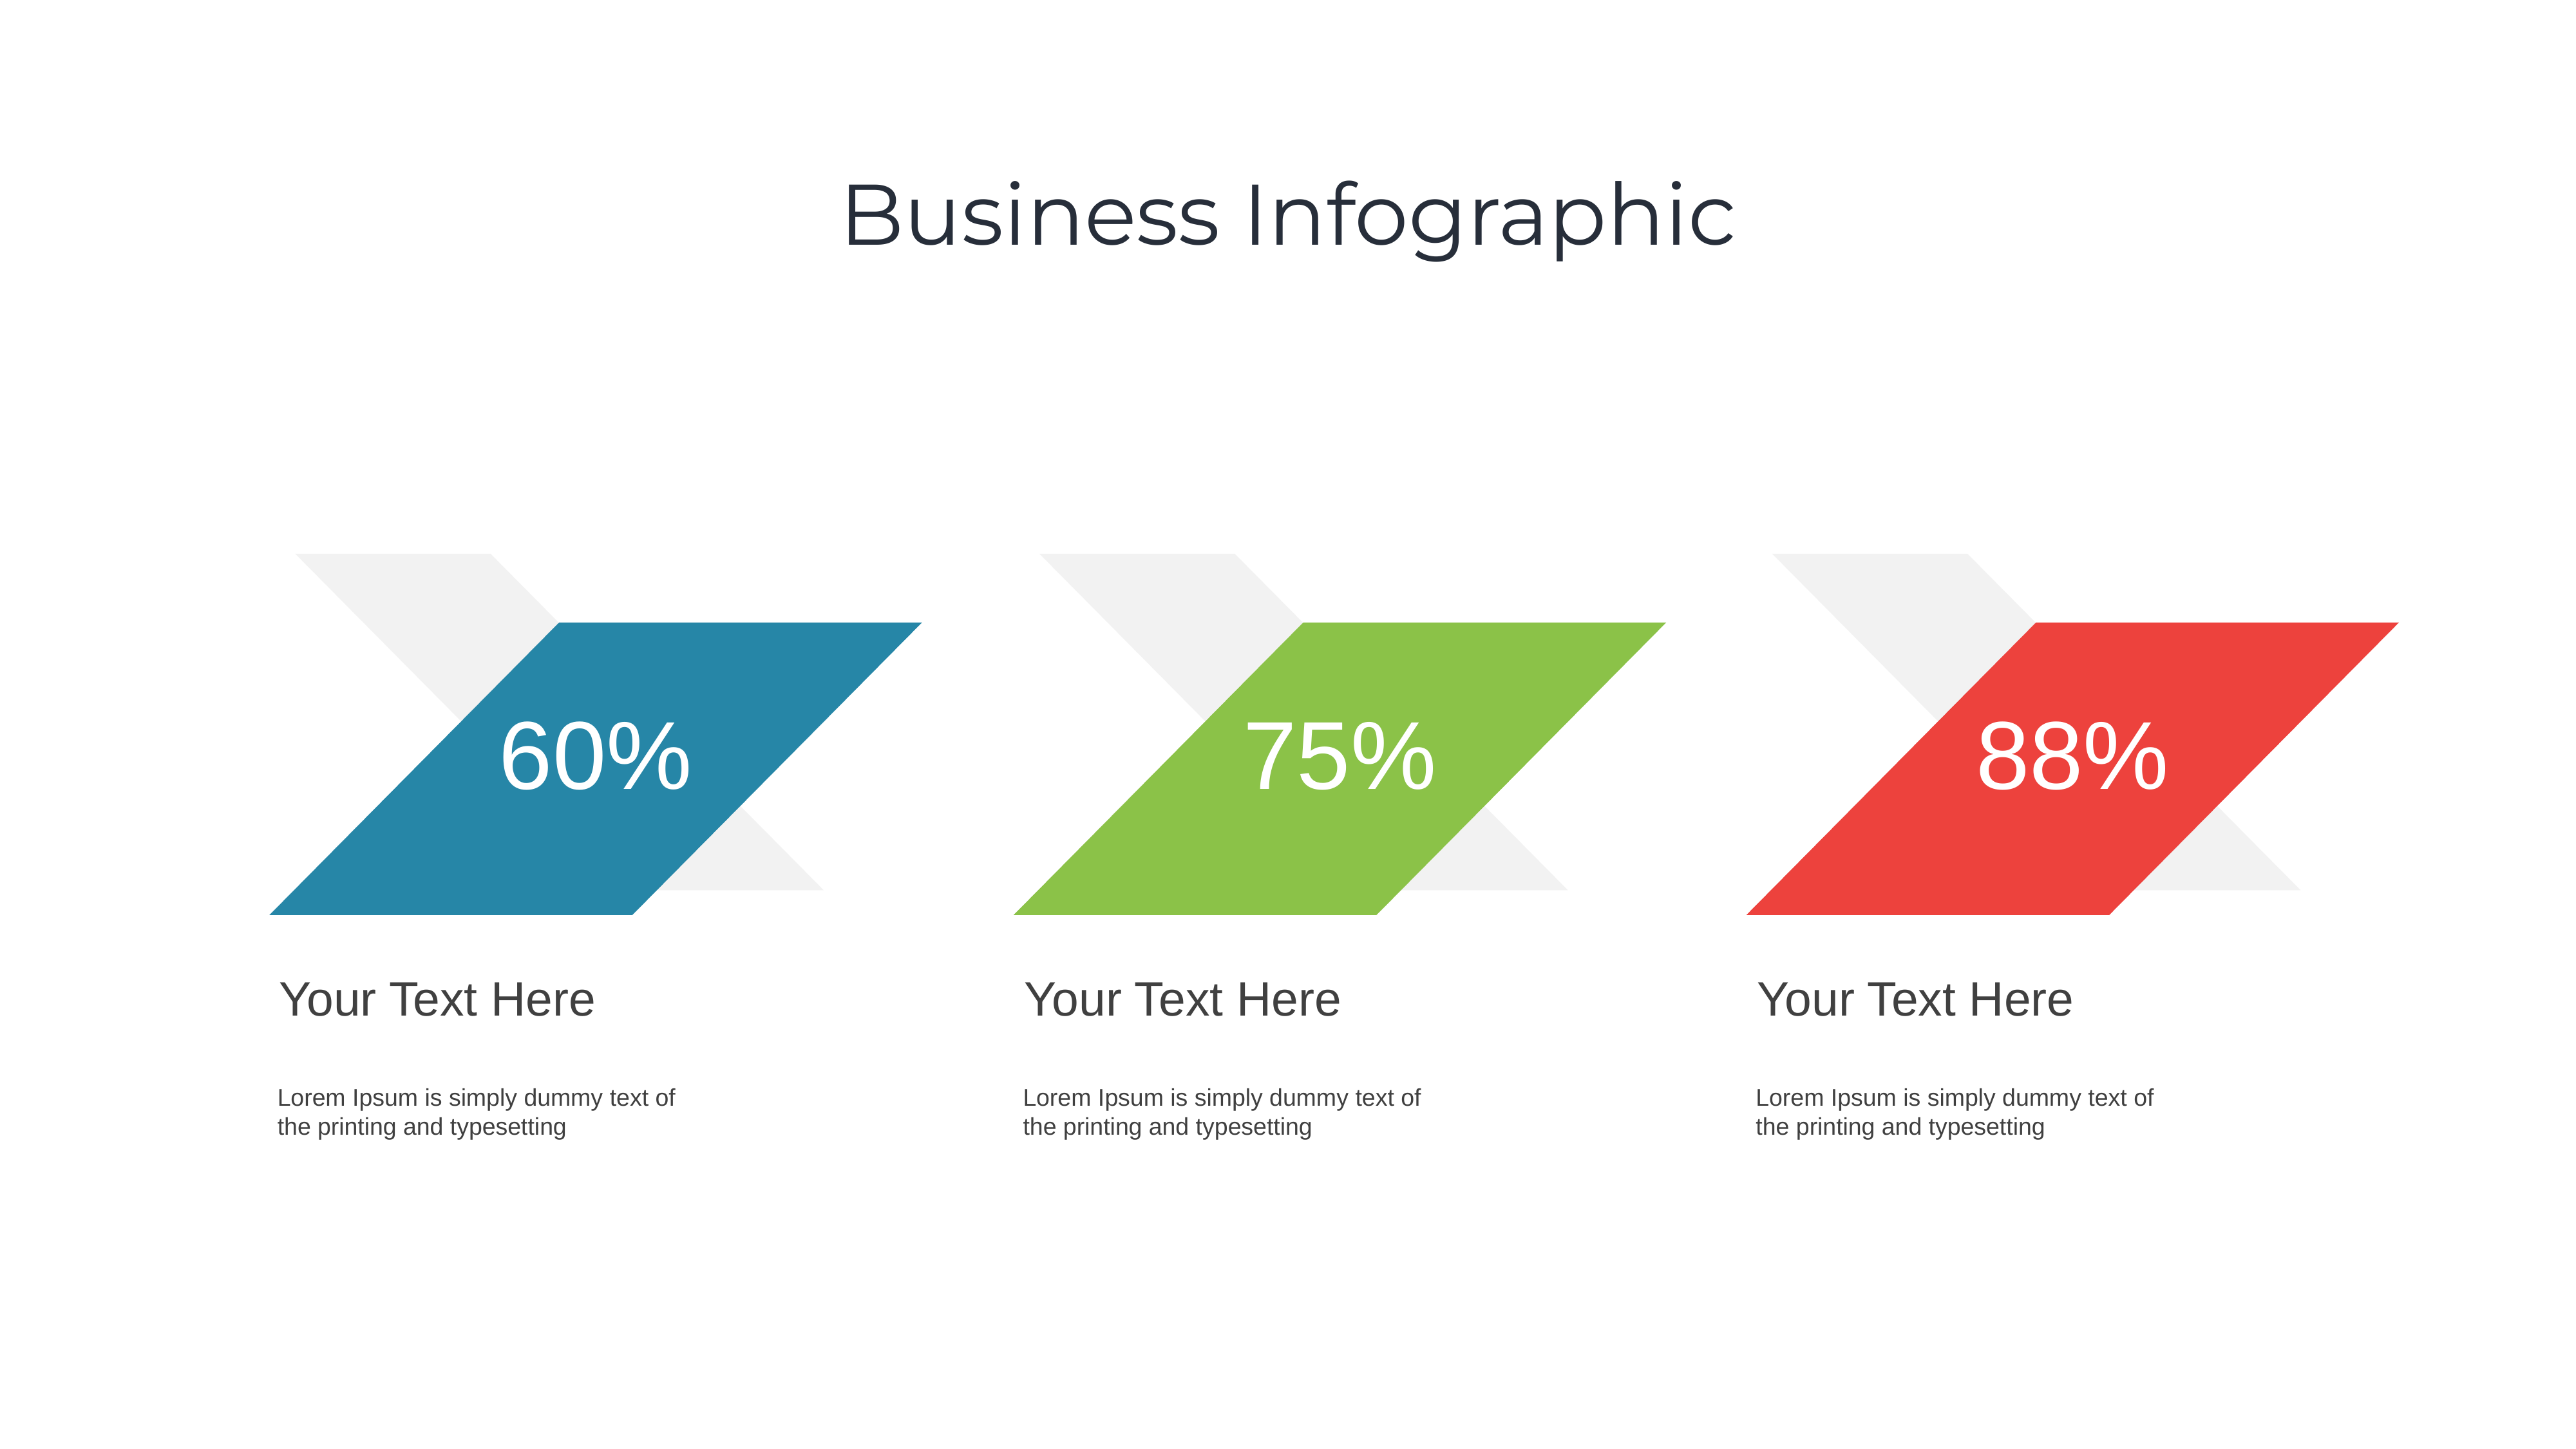

# Business Infographic

60%
75%
88%
Your Text Here
Your Text Here
Your Text Here
Lorem Ipsum is simply dummy text of the printing and typesetting
Lorem Ipsum is simply dummy text of the printing and typesetting
Lorem Ipsum is simply dummy text of the printing and typesetting